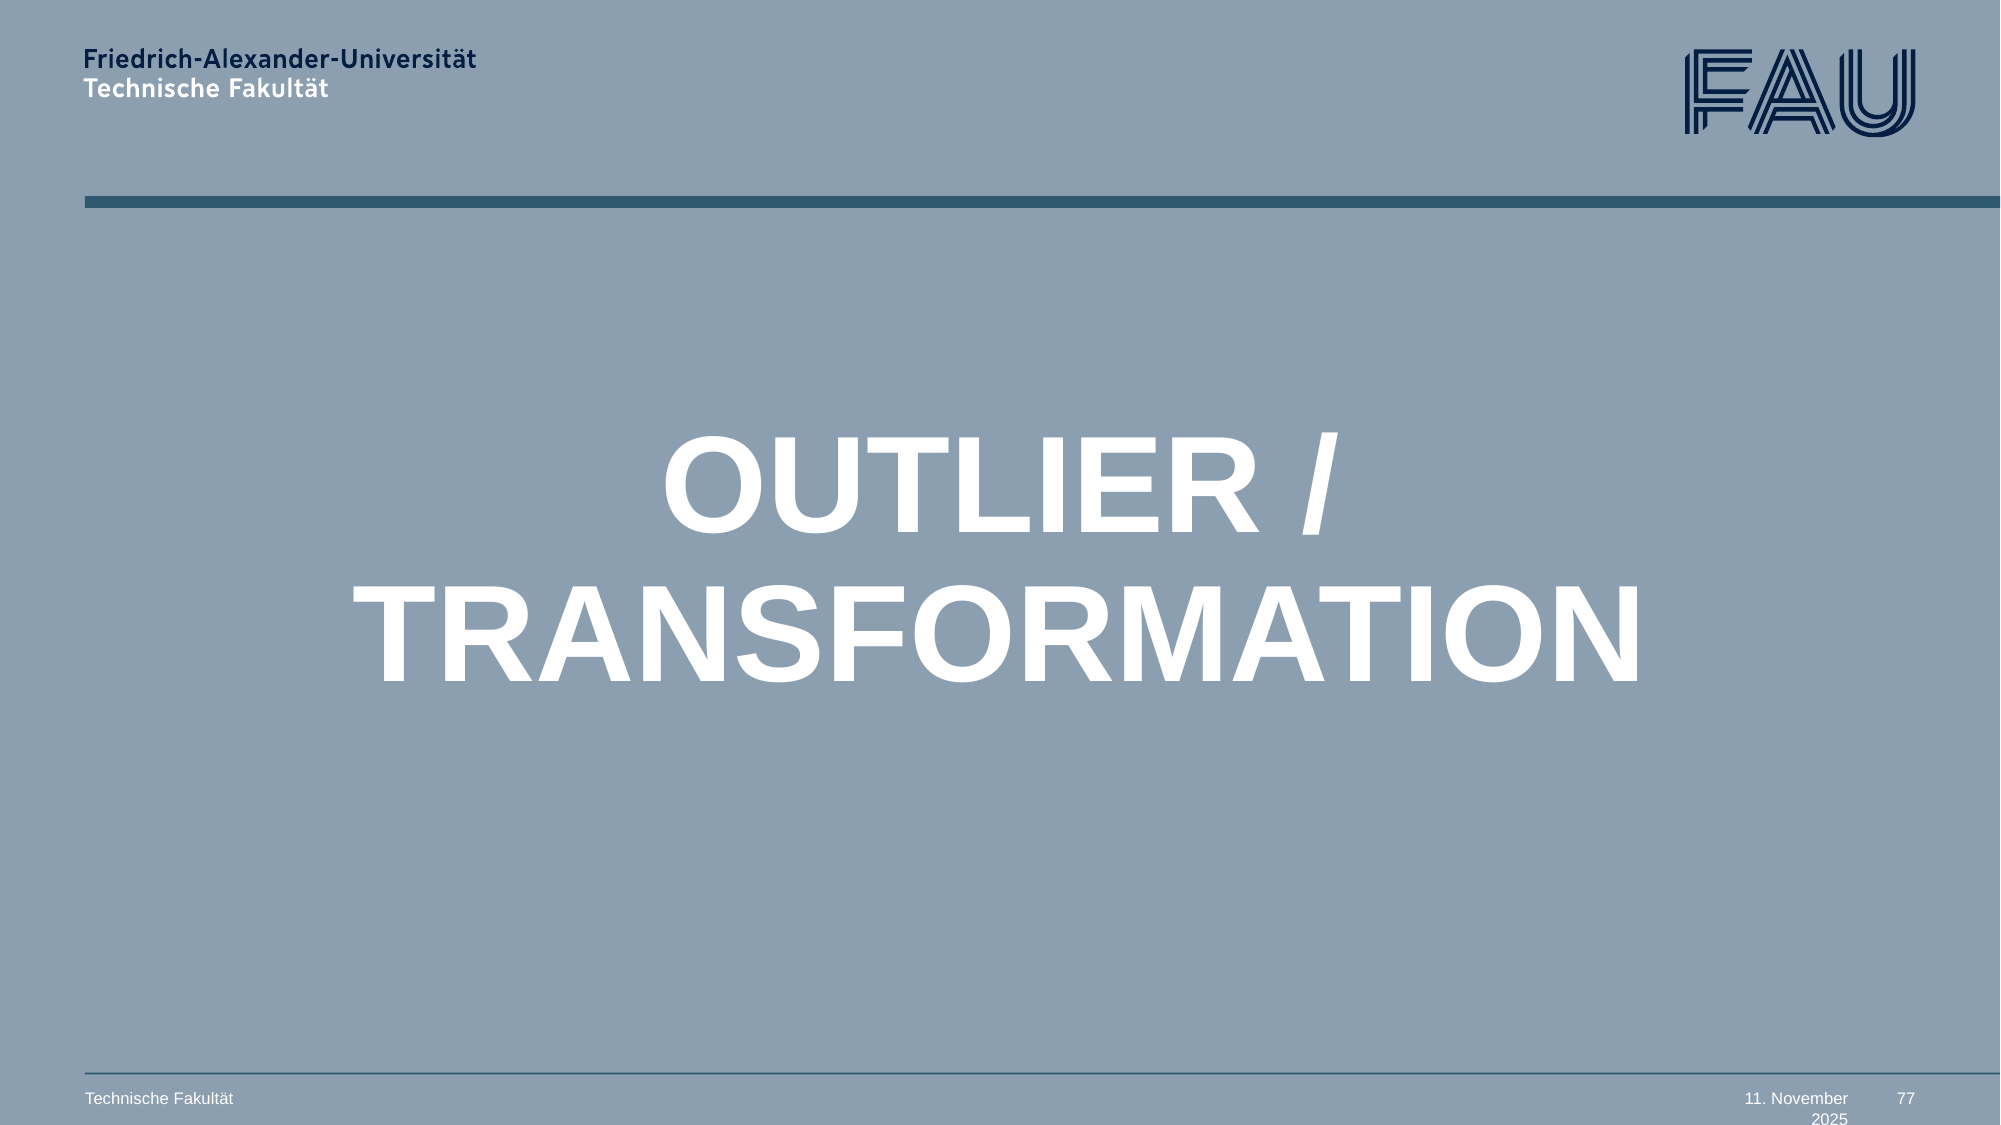

# OUTLIER / TRANSFORMATION
Technische Fakultät
11. November 2025
77